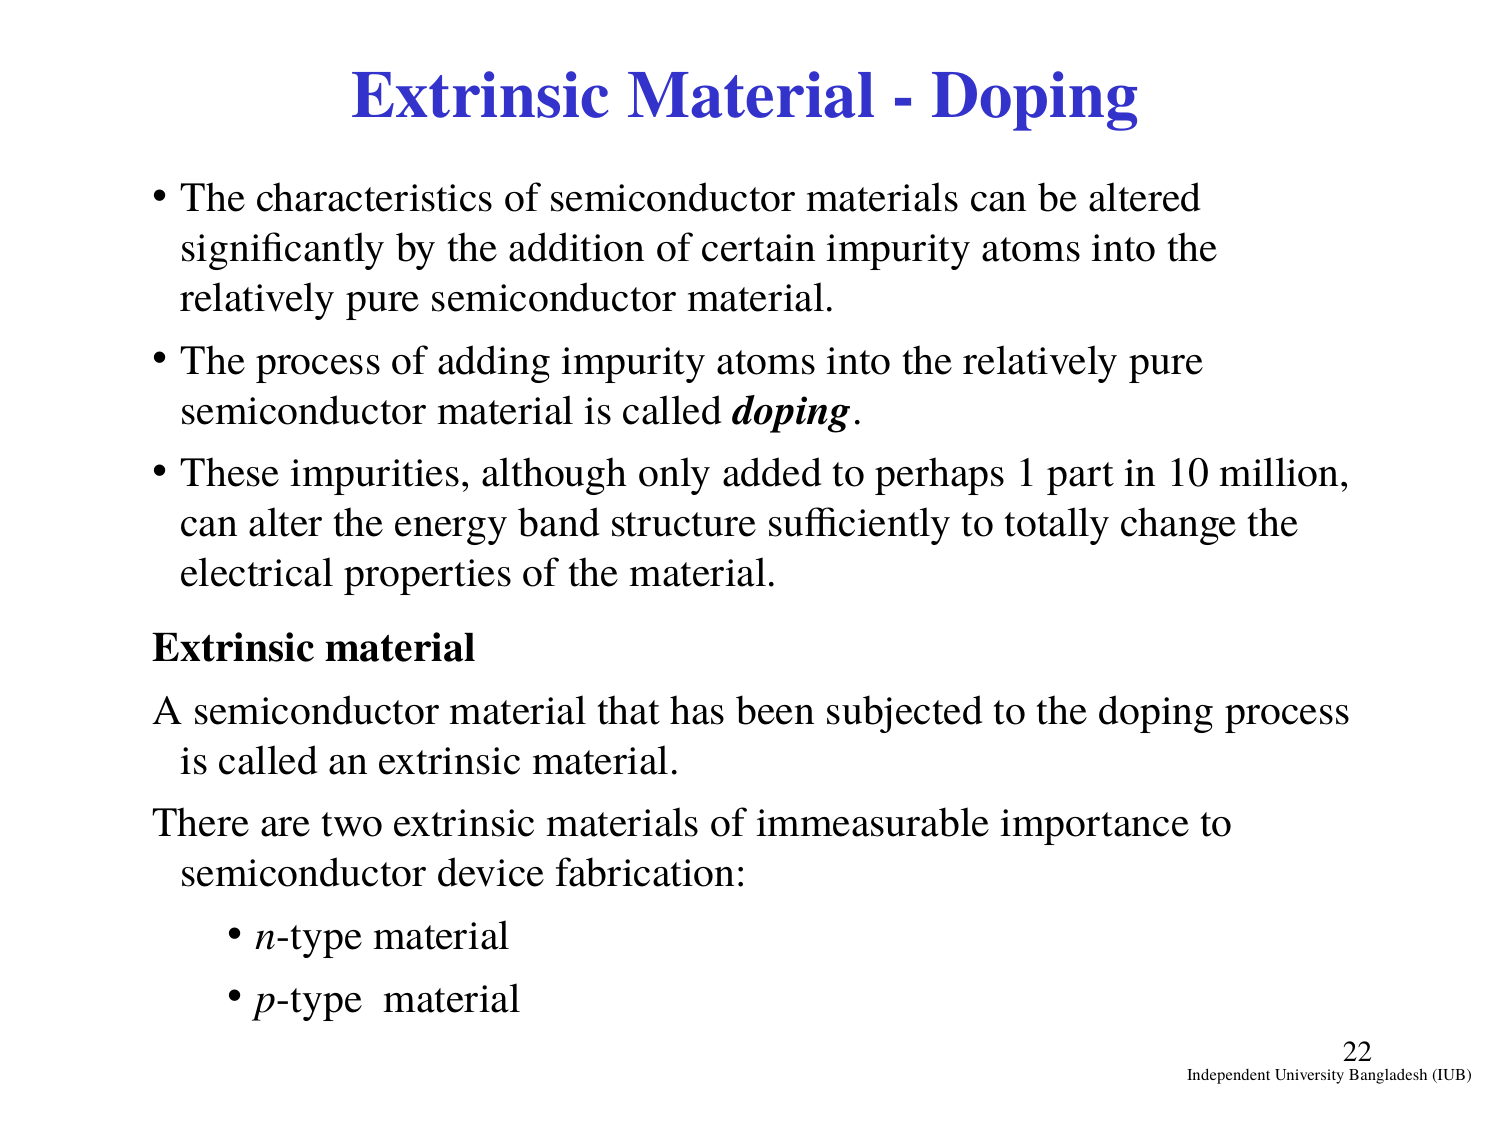

Extrinsic Material - Doping
The characteristics of semiconductor materials can be altered significantly by the addition of certain impurity atoms into the relatively pure semiconductor material.
The process of adding impurity atoms into the relatively pure semiconductor material is called doping.
These impurities, although only added to perhaps 1 part in 10 million, can alter the energy band structure sufficiently to totally change the electrical properties of the material.
Extrinsic material
A semiconductor material that has been subjected to the doping process is called an extrinsic material.
There are two extrinsic materials of immeasurable importance to semiconductor device fabrication:
n-type material
p-type  material
22
Independent University Bangladesh (IUB)